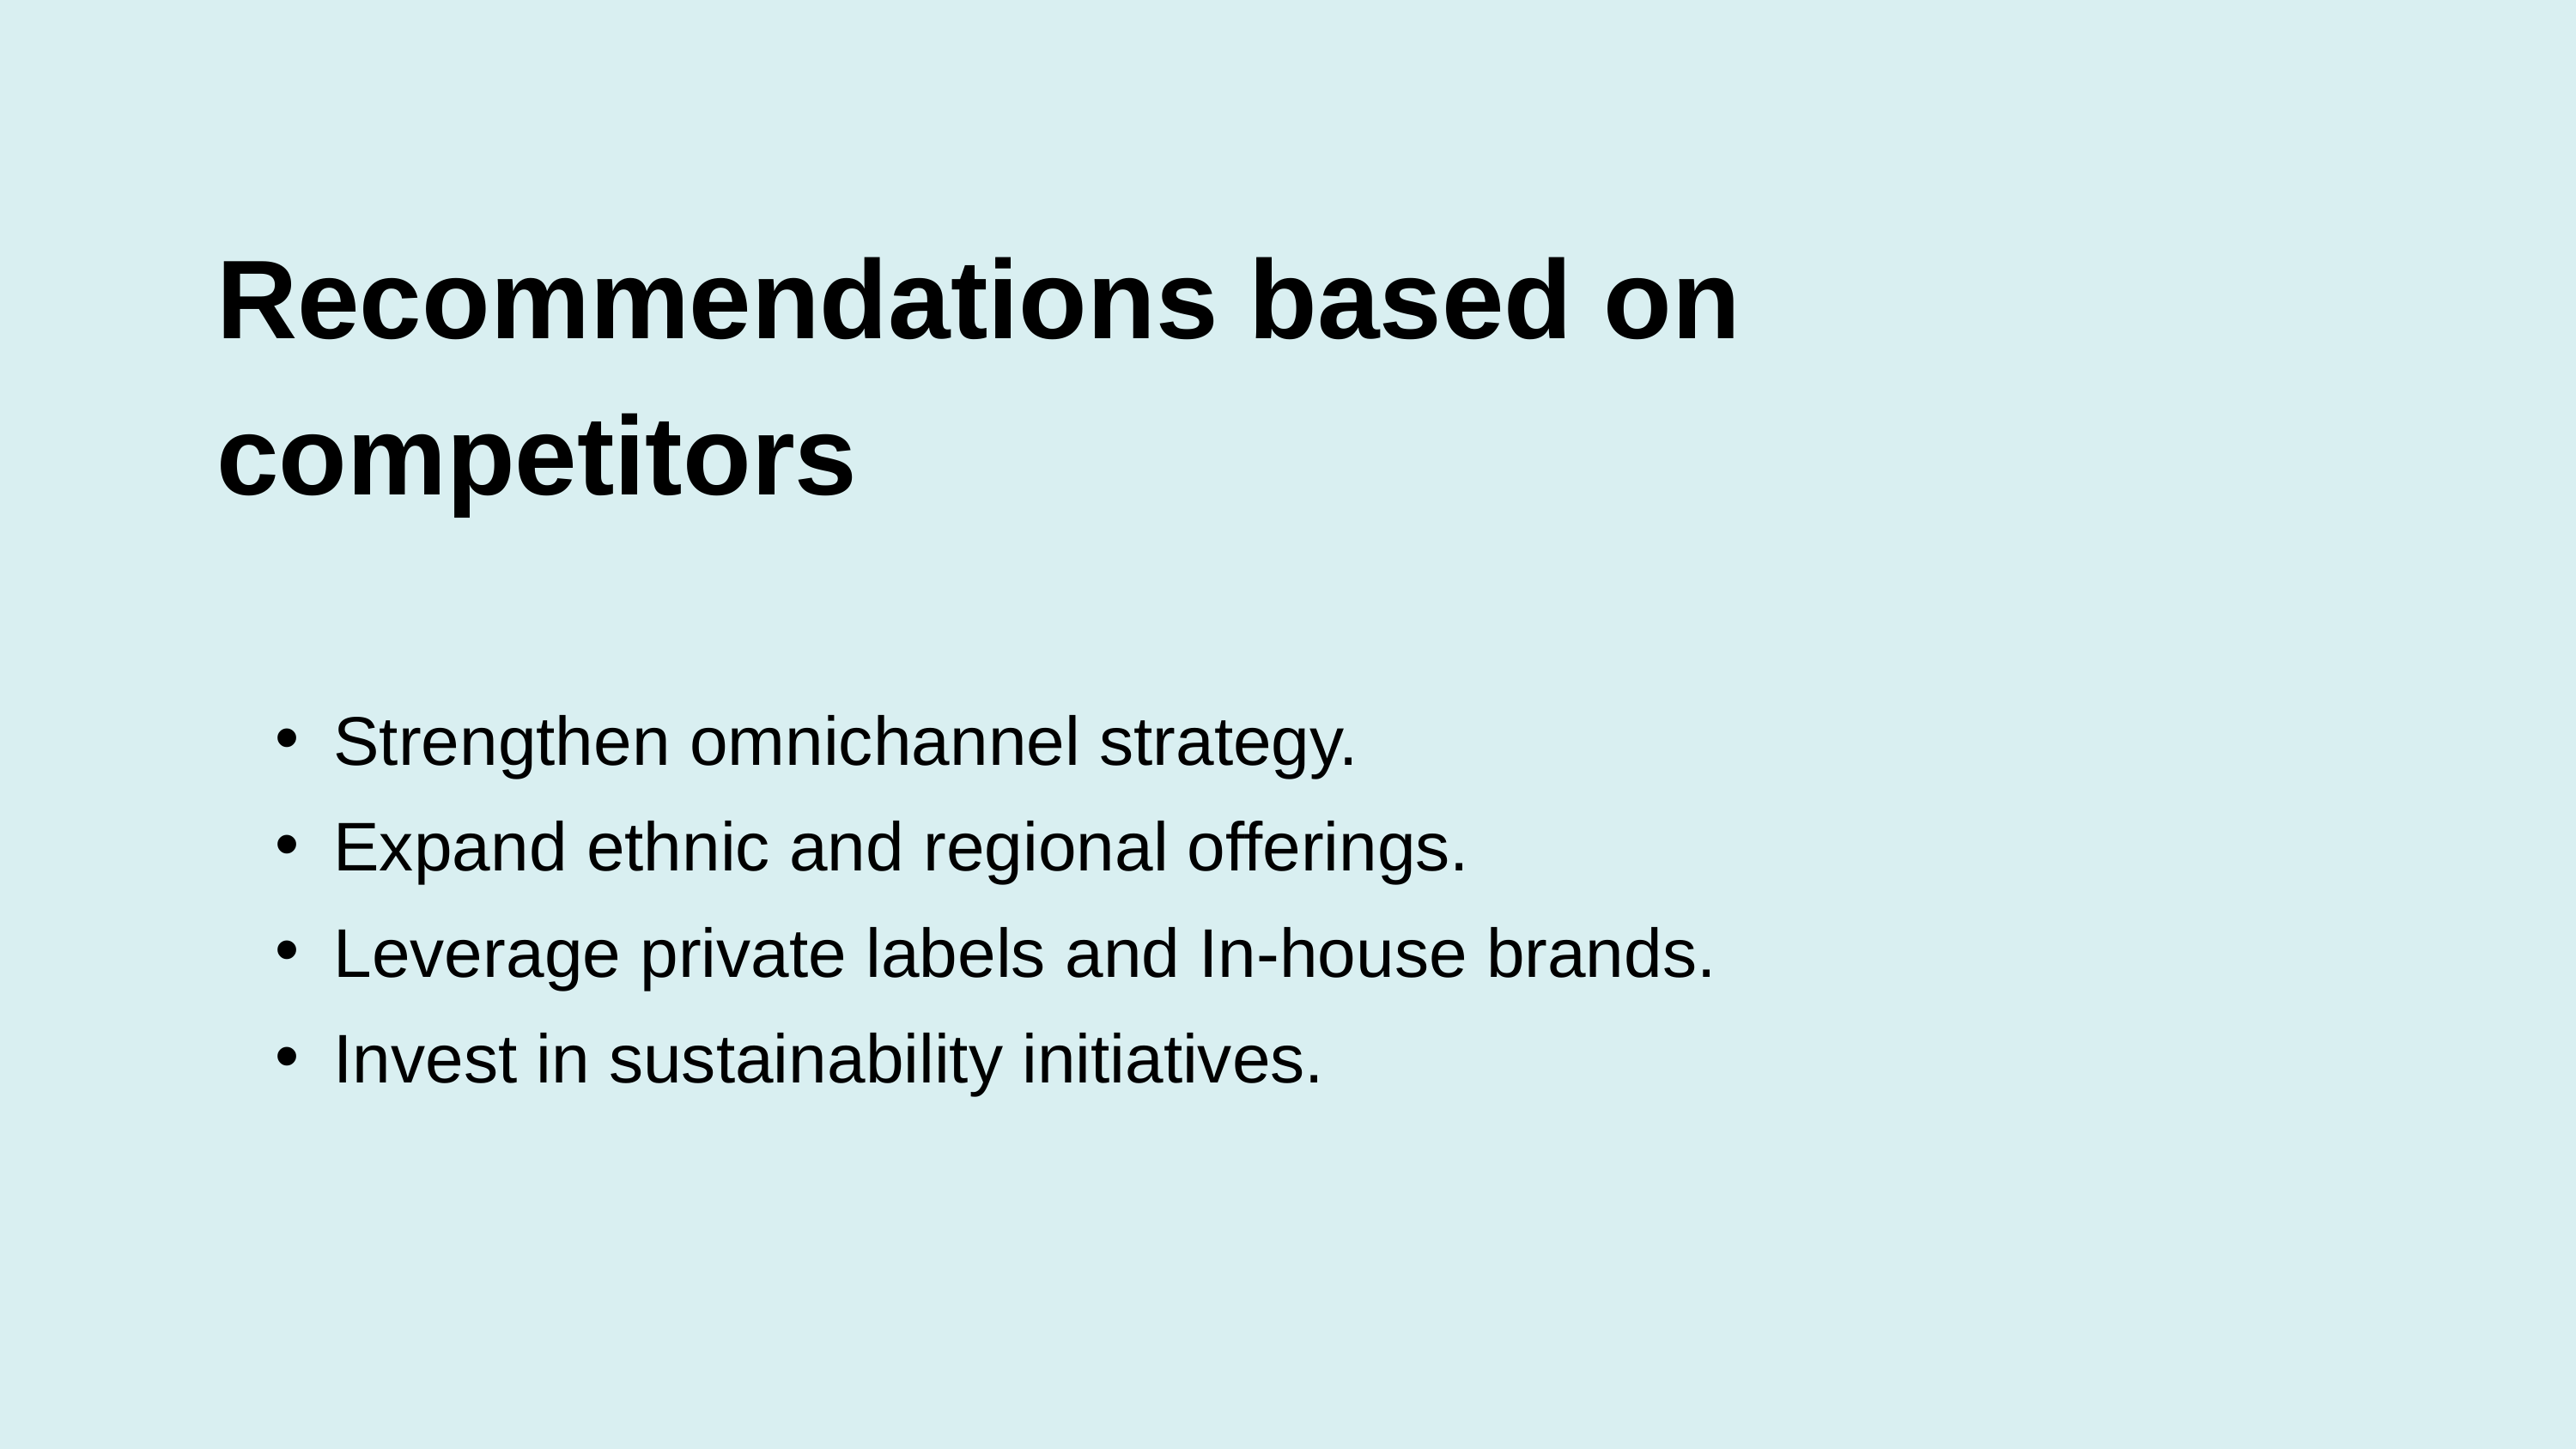

Recommendations based on competitors

Strengthen omnichannel strategy.
Expand ethnic and regional offerings.
Leverage private labels and In-house brands.
Invest in sustainability initiatives.